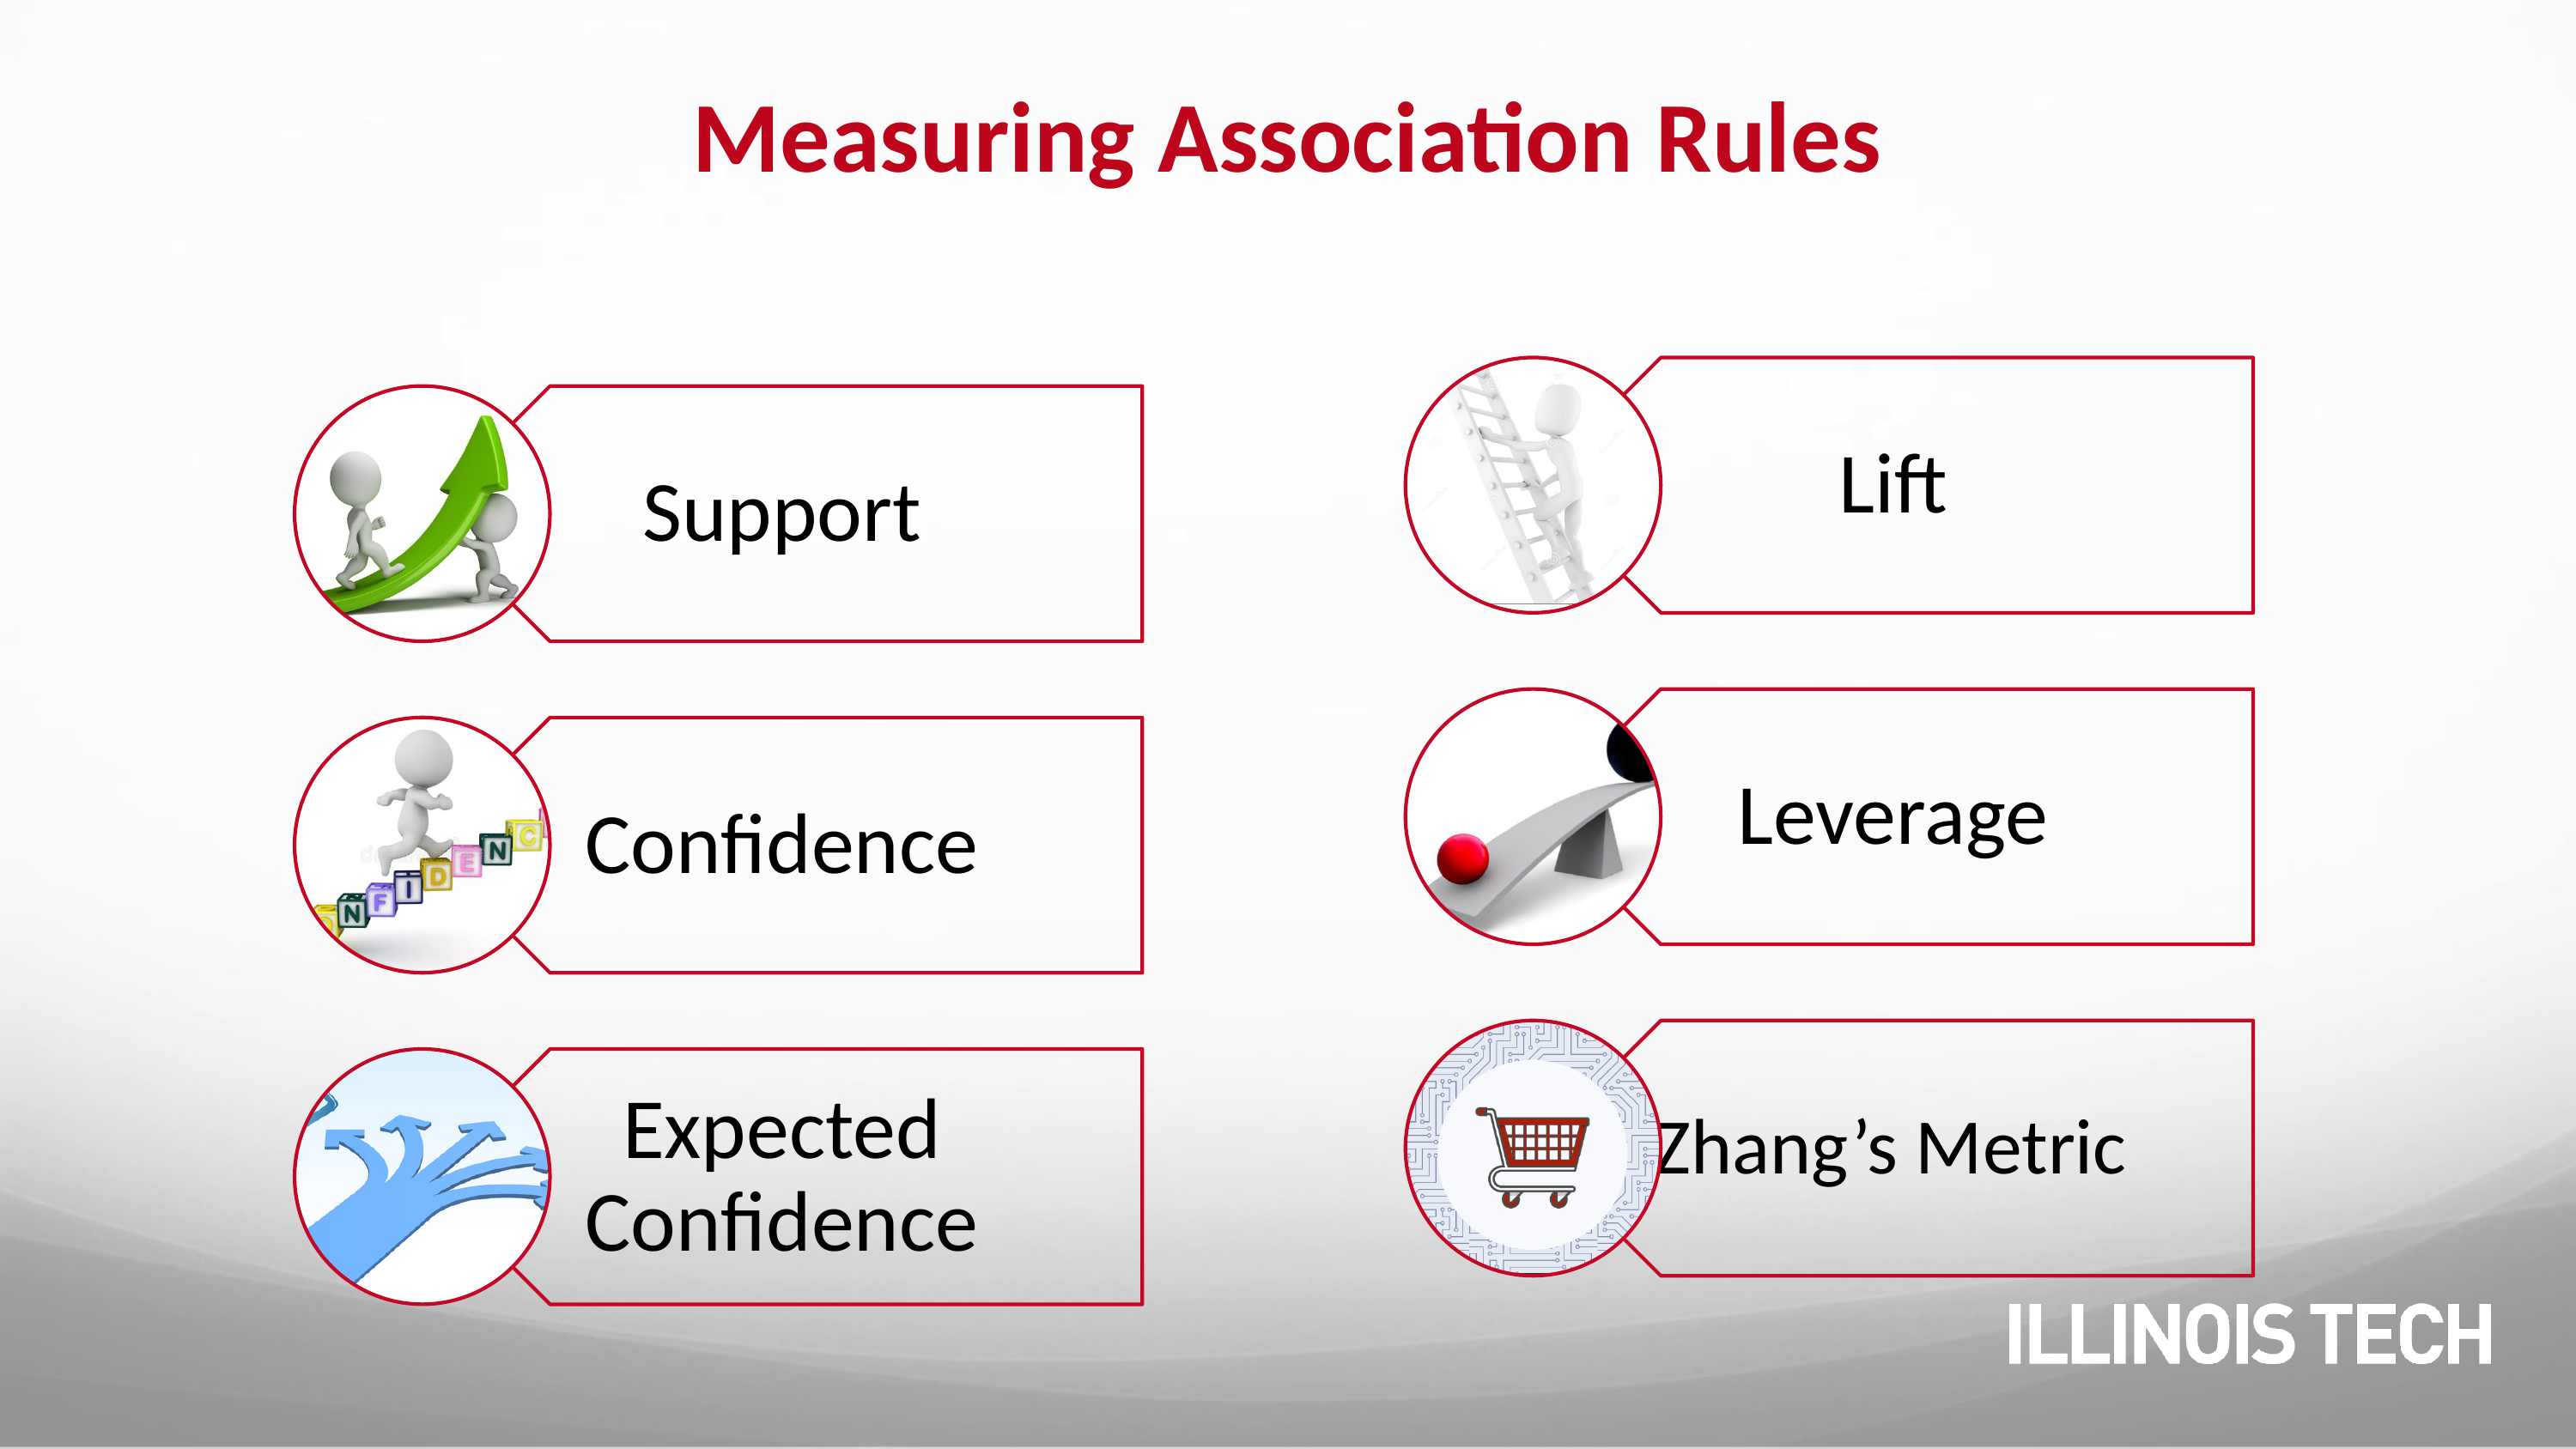

# Measuring Association Rules
Lift
Leverage
Zhang’s Metric
Support
Confidence
Expected Confidence